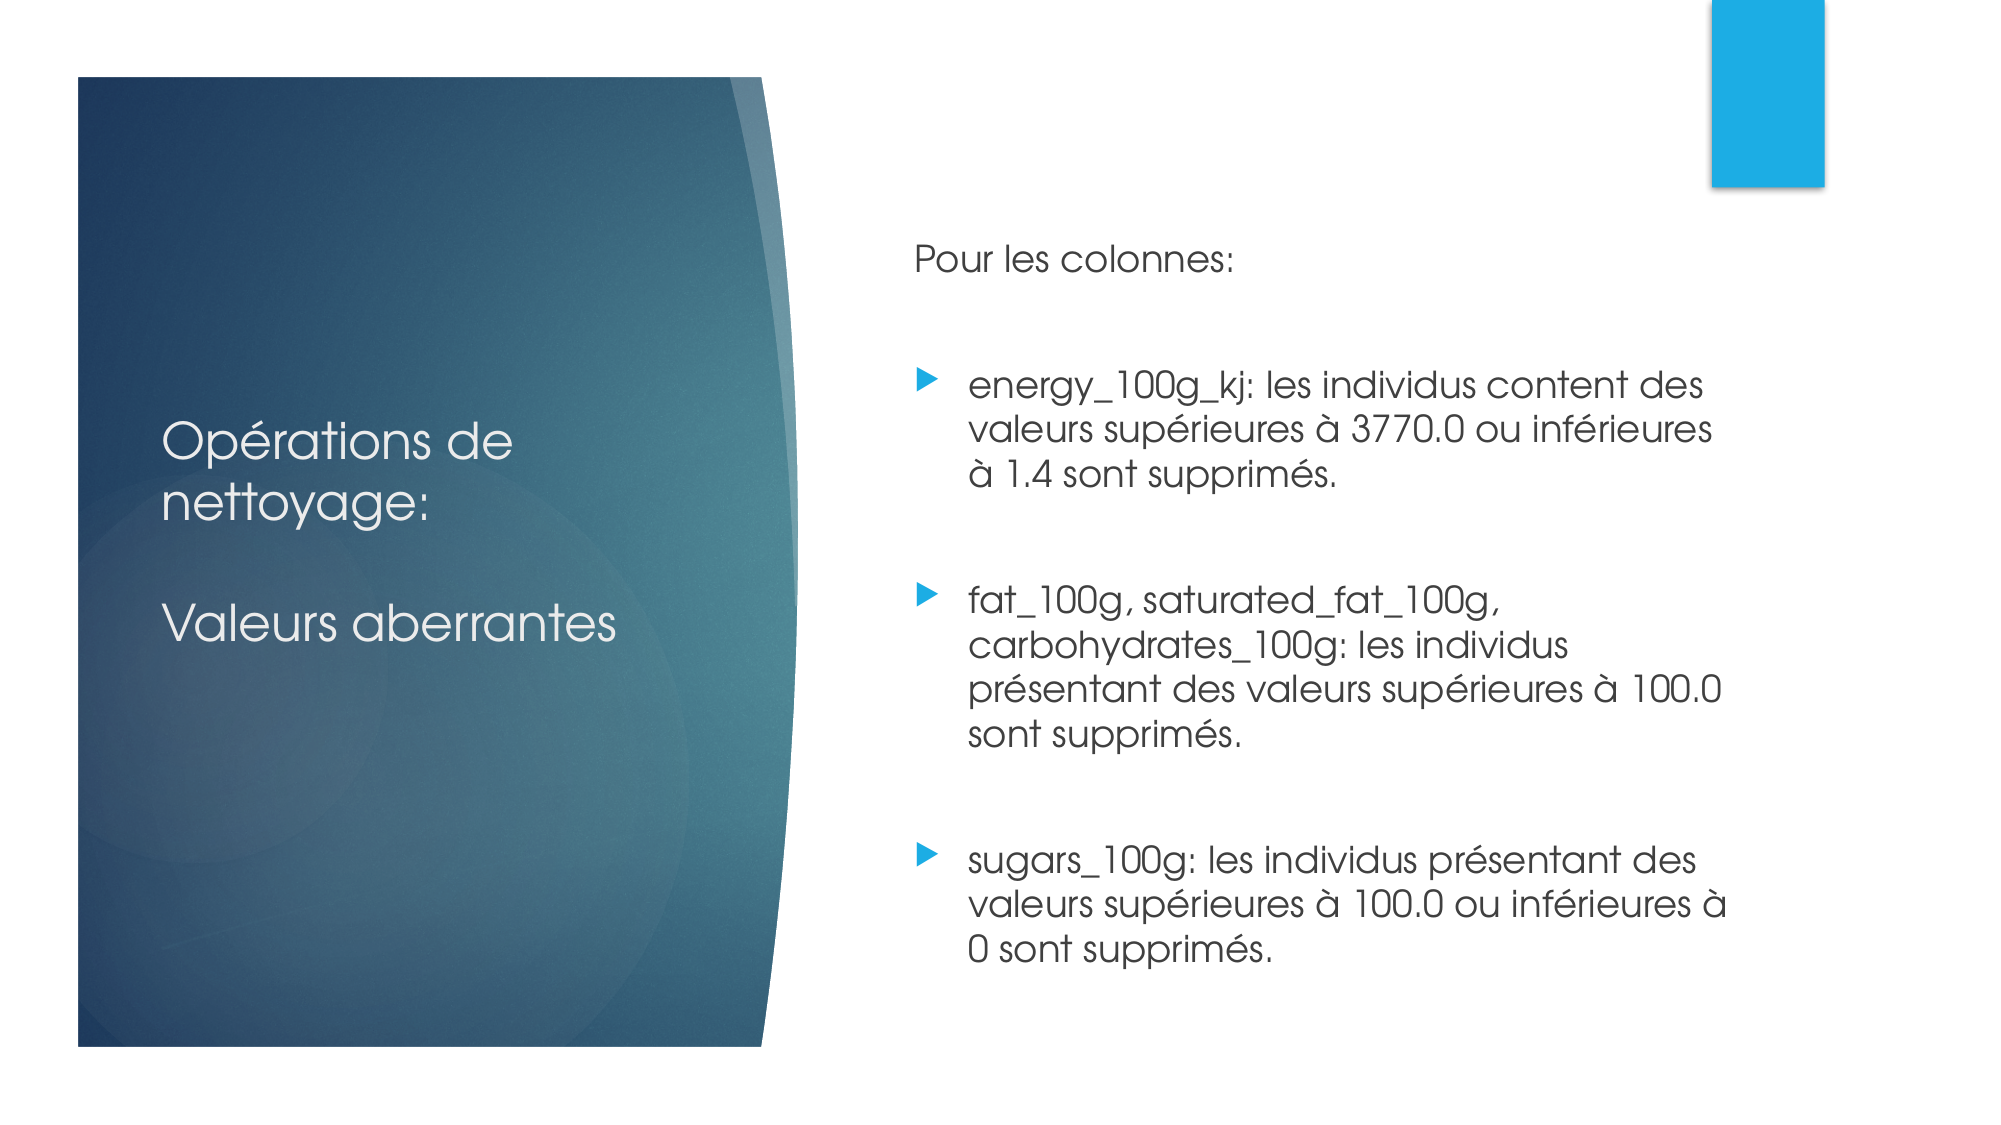

Pour les colonnes:

energy_100g_kj: les individus content des valeurs supérieures à 3770.0 ou inférieures à 1.4 sont supprimés.

fat_100g, saturated_fat_100g, carbohydrates_100g: les individus présentant des valeurs supérieures à 100.0 sont supprimés.

sugars_100g: les individus présentant des valeurs supérieures à 100.0 ou inférieures à 0 sont supprimés.

# Opérations de nettoyage: Valeurs aberrantes